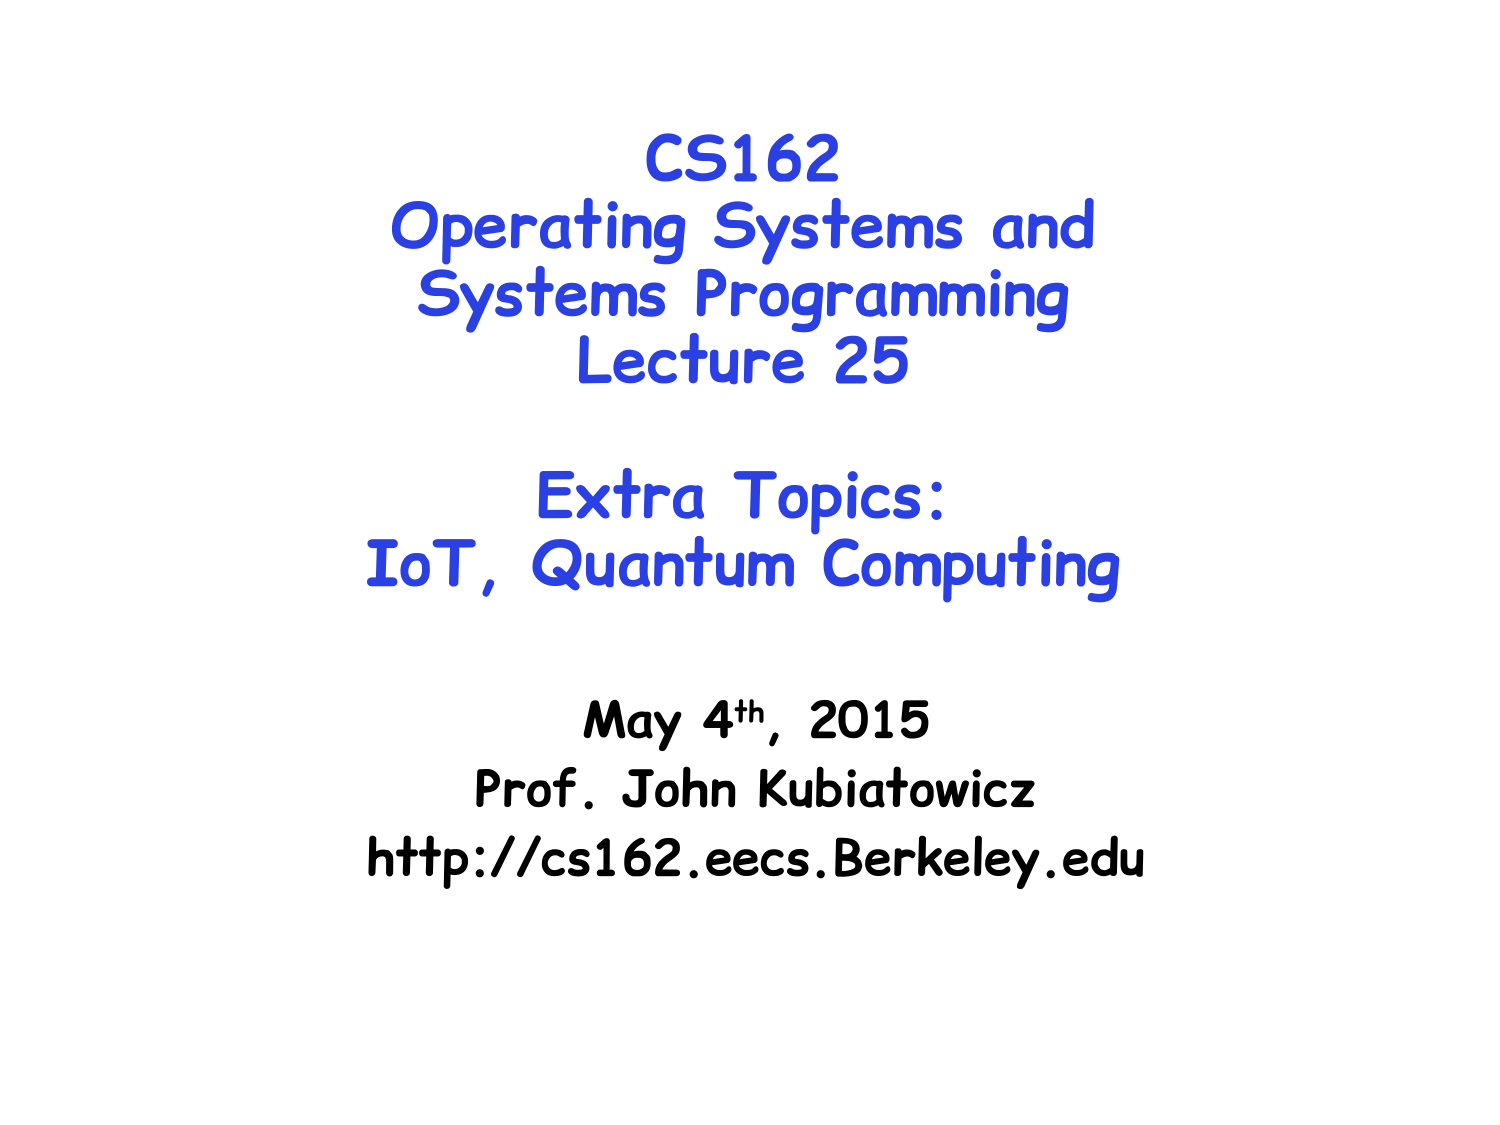

# CS162 Operating Systems and Systems Programming Lecture 25 Extra Topics: IoT, Quantum Computing
May 4th, 2015
Prof. John Kubiatowicz
http://cs162.eecs.Berkeley.edu